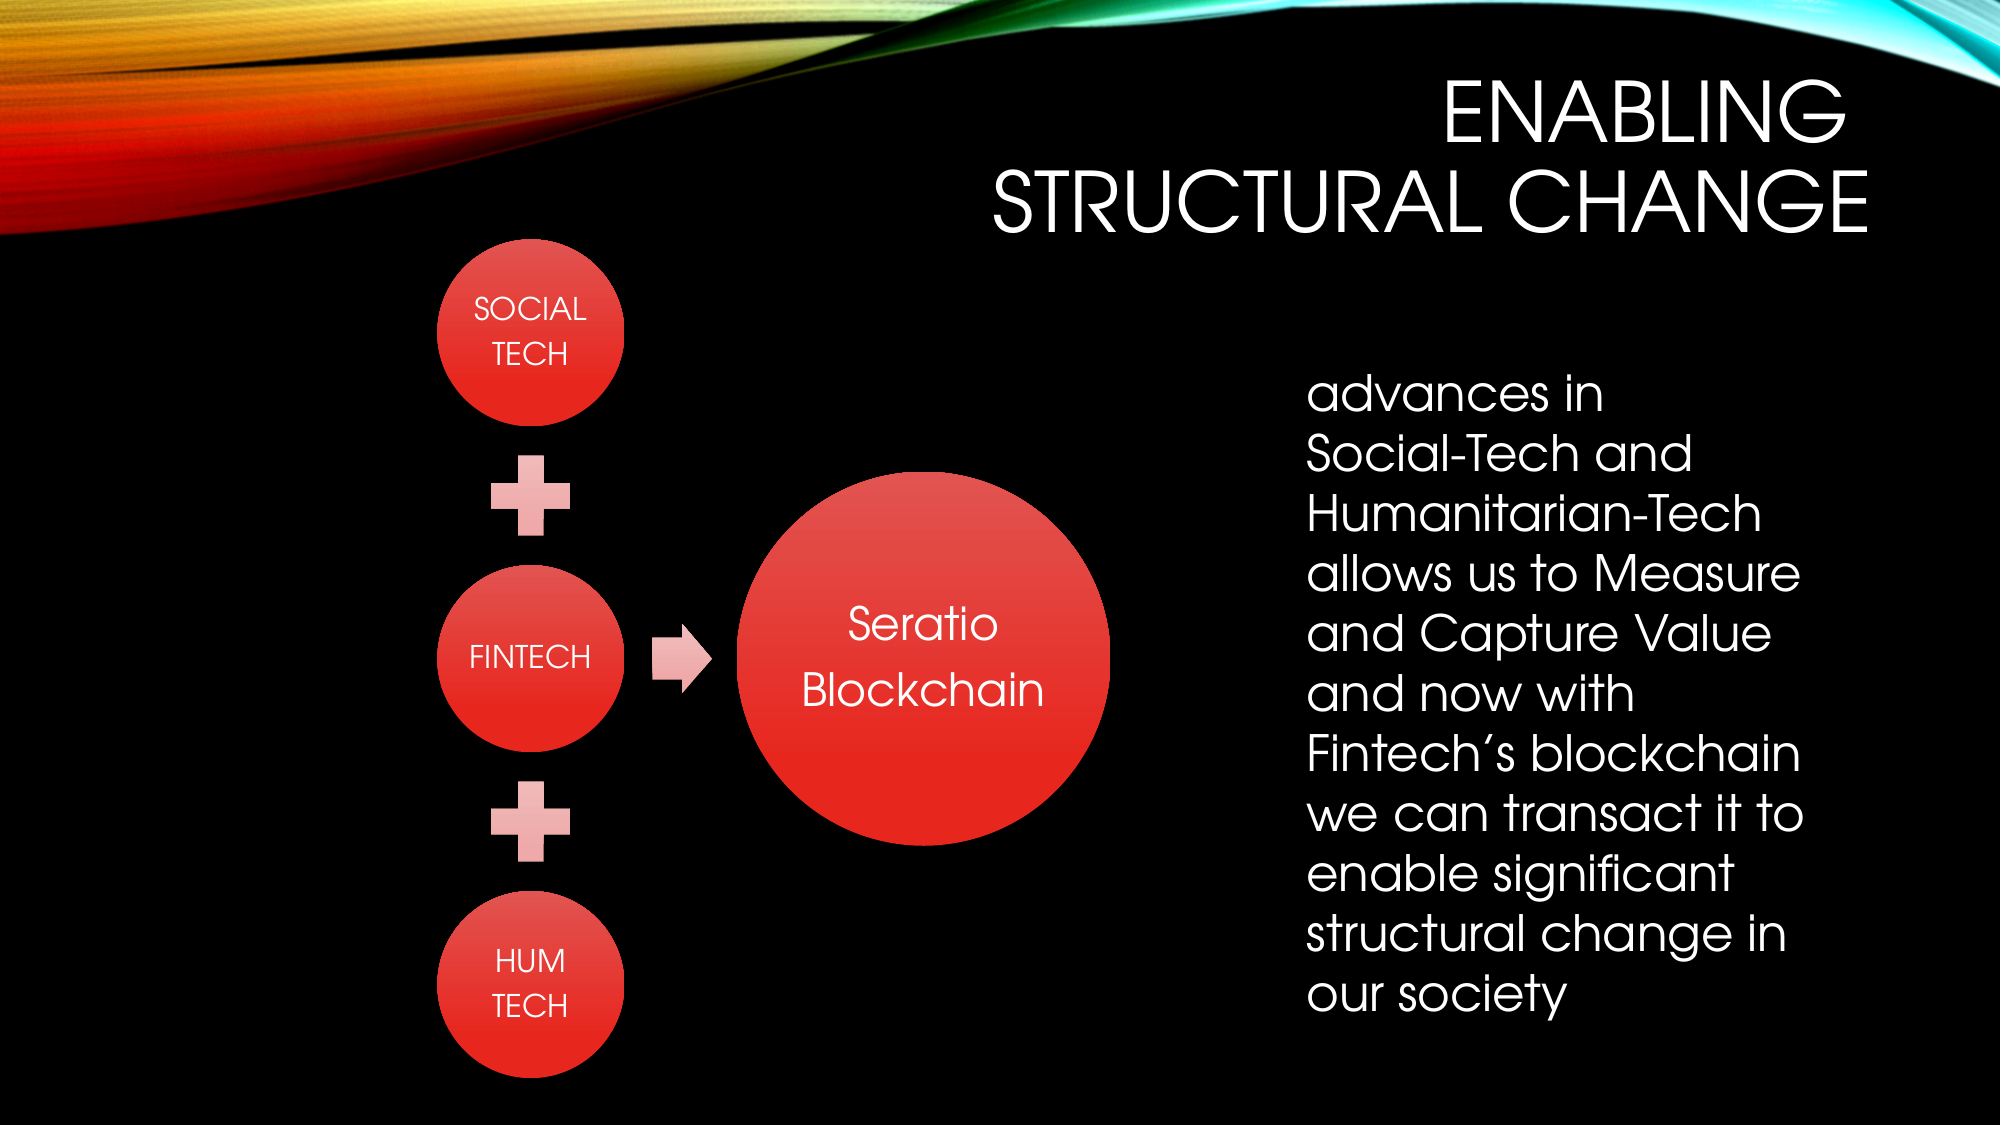

# ENABLING STRUCTURAL CHANGE
SOCIAL
TECH

FINTECH

HUM
TECH

Seratio
Blockchain
advances in
Social-Tech and Humanitarian-Tech allows us to Measure and Capture Value and now with Fintech’s blockchain we can transact it to enable significant structural change in our society